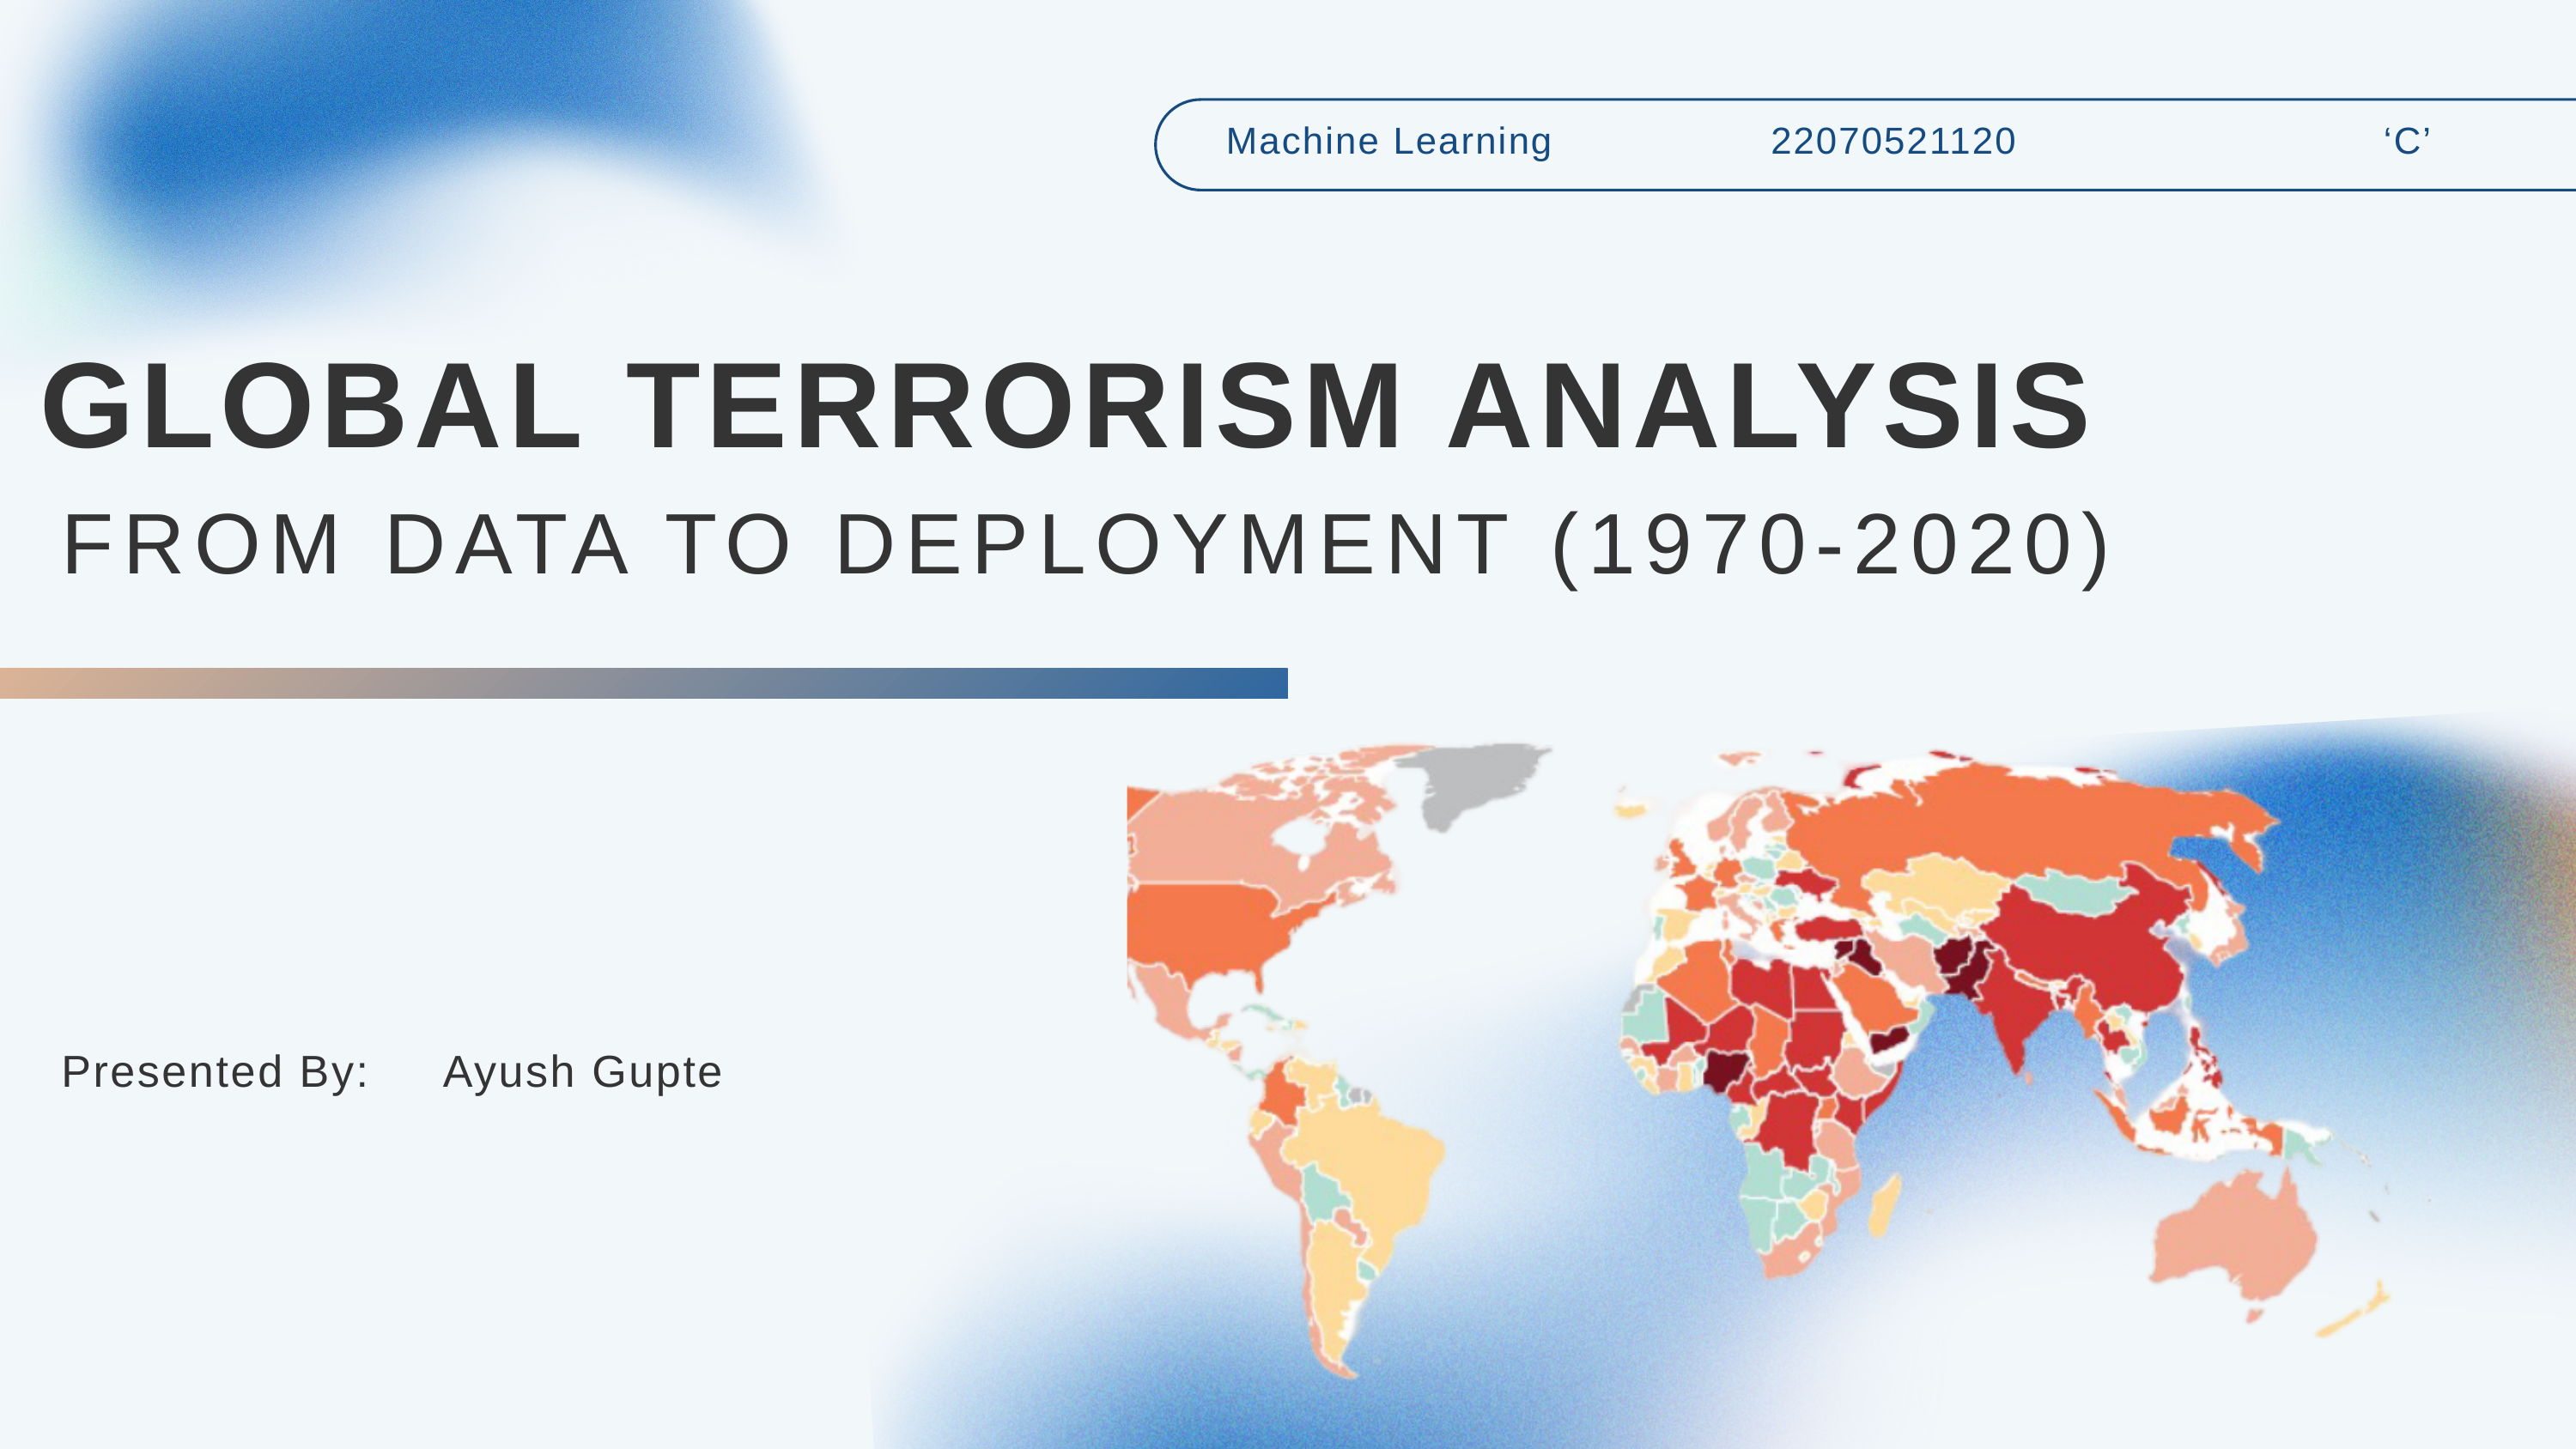

Machine Learning
22070521120
‘C’
GLOBAL TERRORISM ANALYSIS
FROM DATA TO DEPLOYMENT (1970-2020)

Presented By:
Ayush Gupte